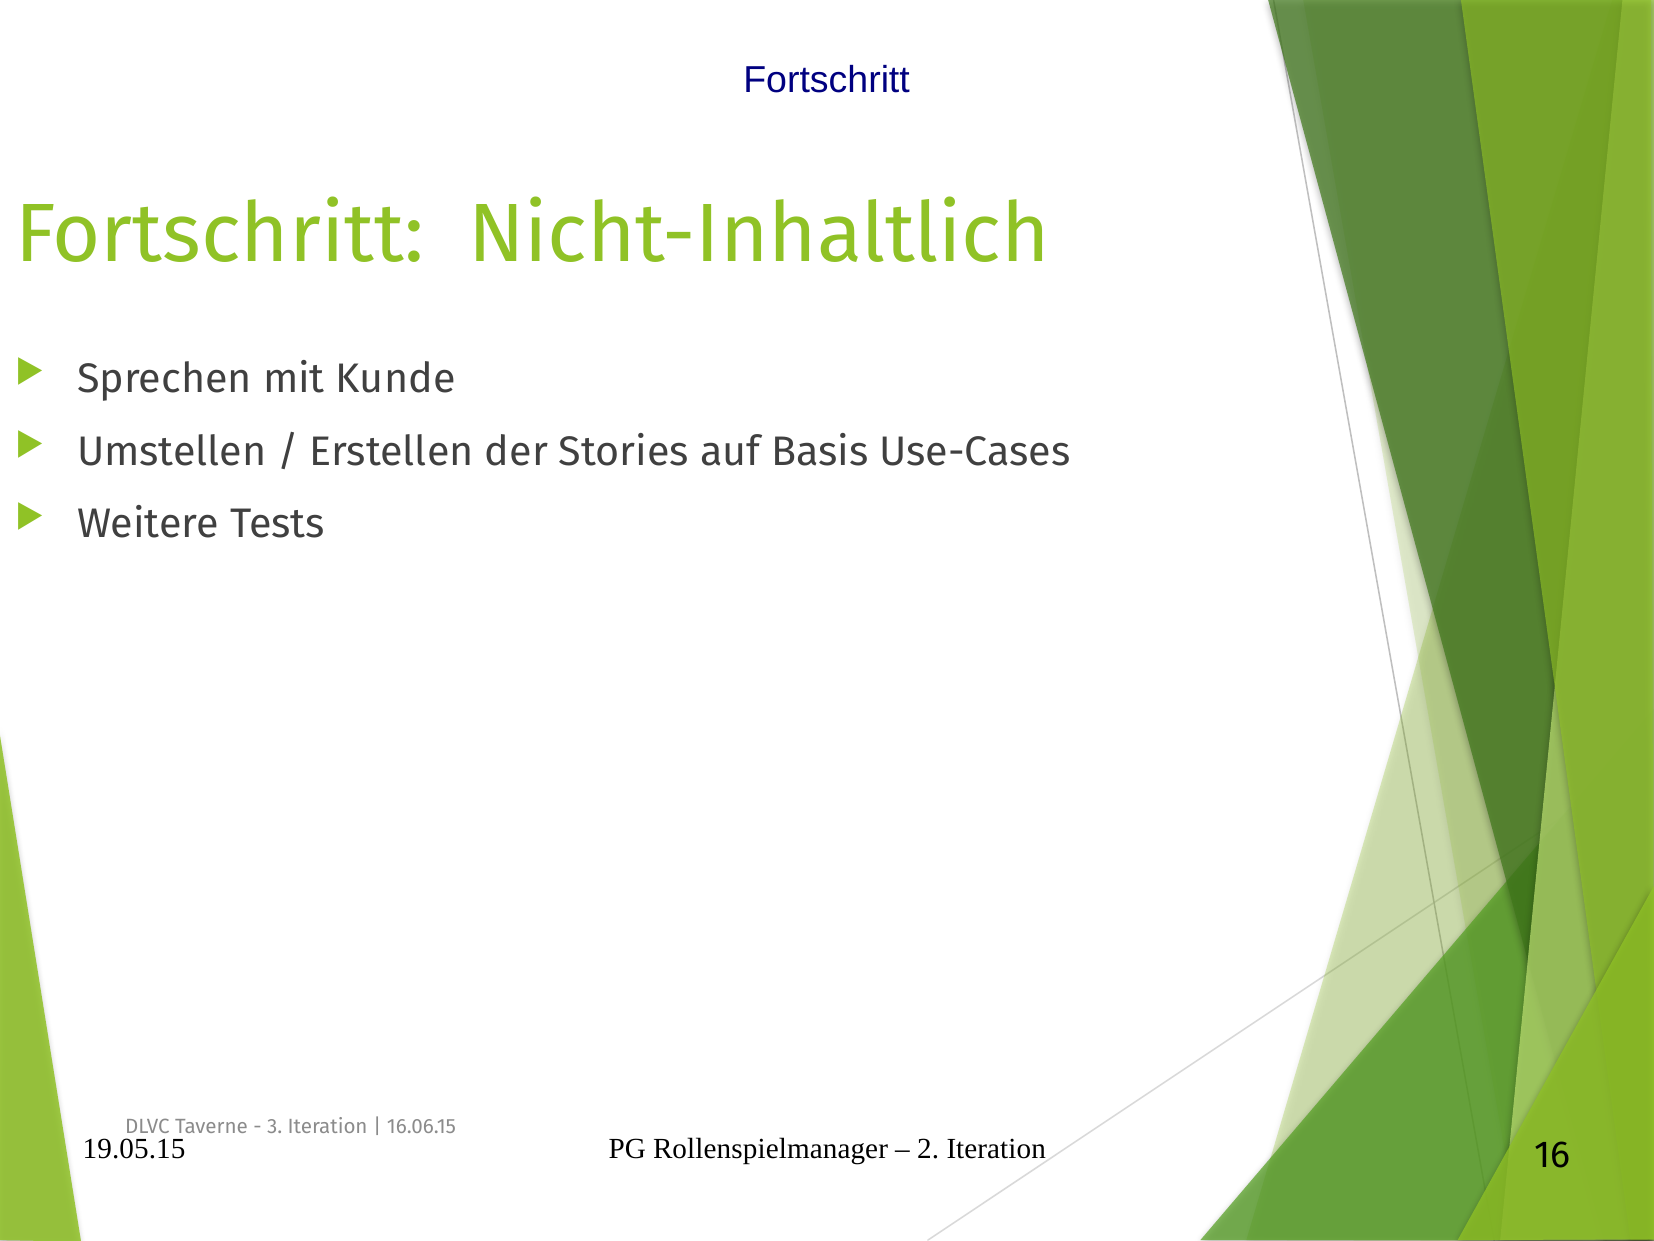

Fortschritt
Fortschritt:  Nicht-Inhaltlich
Sprechen mit Kunde
Umstellen / Erstellen der Stories auf Basis Use-Cases
Weitere Tests
DLVC Taverne - 3. Iteration | 16.06.15
19.05.15
PG Rollenspielmanager – 2. Iteration
16